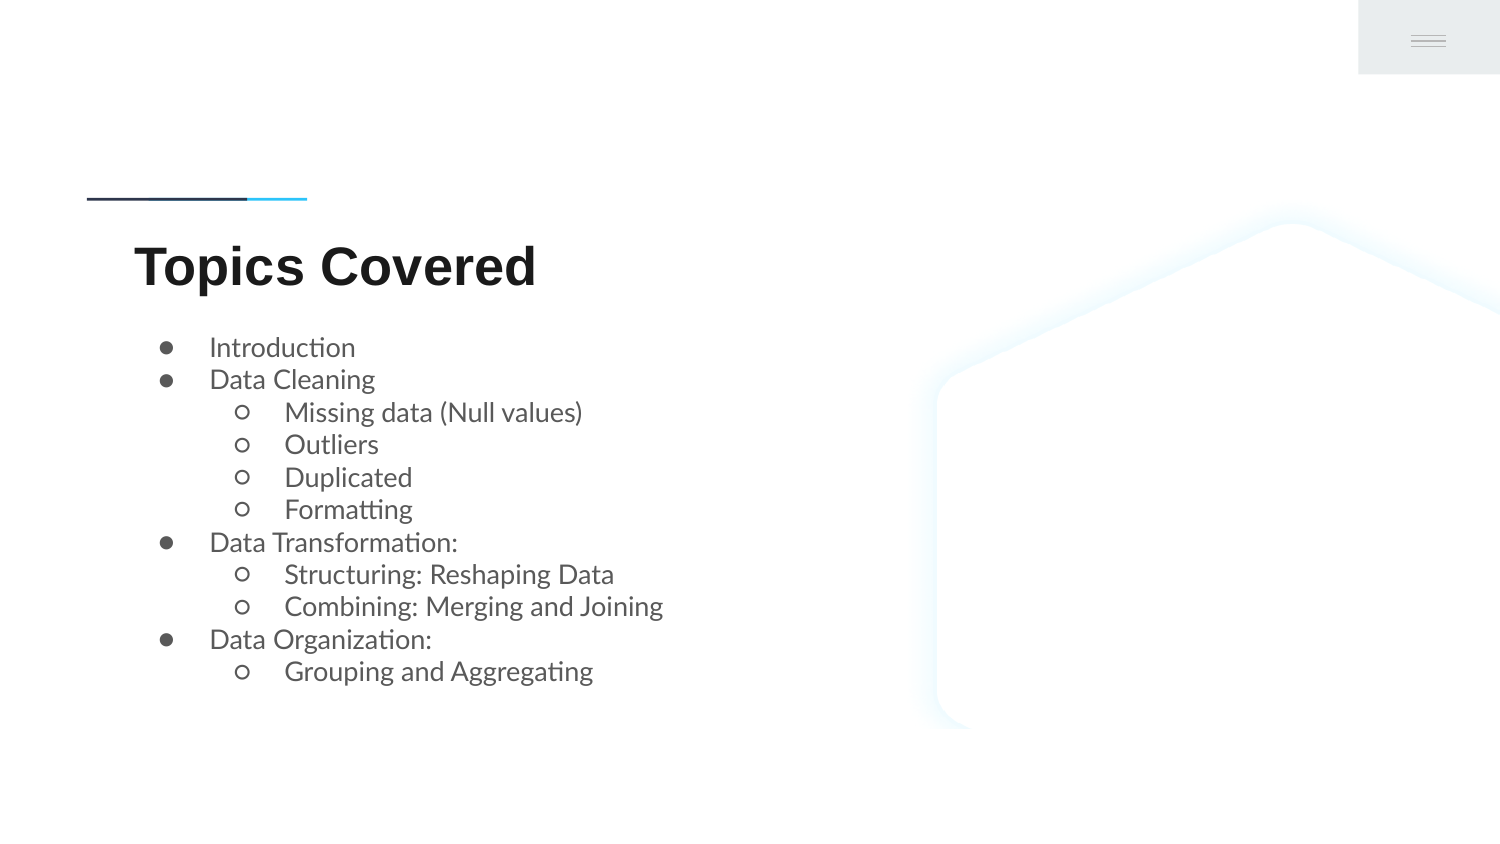

# Topics Covered
Introduction
Data Cleaning
Missing data (Null values)
Outliers
Duplicated
Formatting
Data Transformation:
Structuring: Reshaping Data
Combining: Merging and Joining
Data Organization:
Grouping and Aggregating